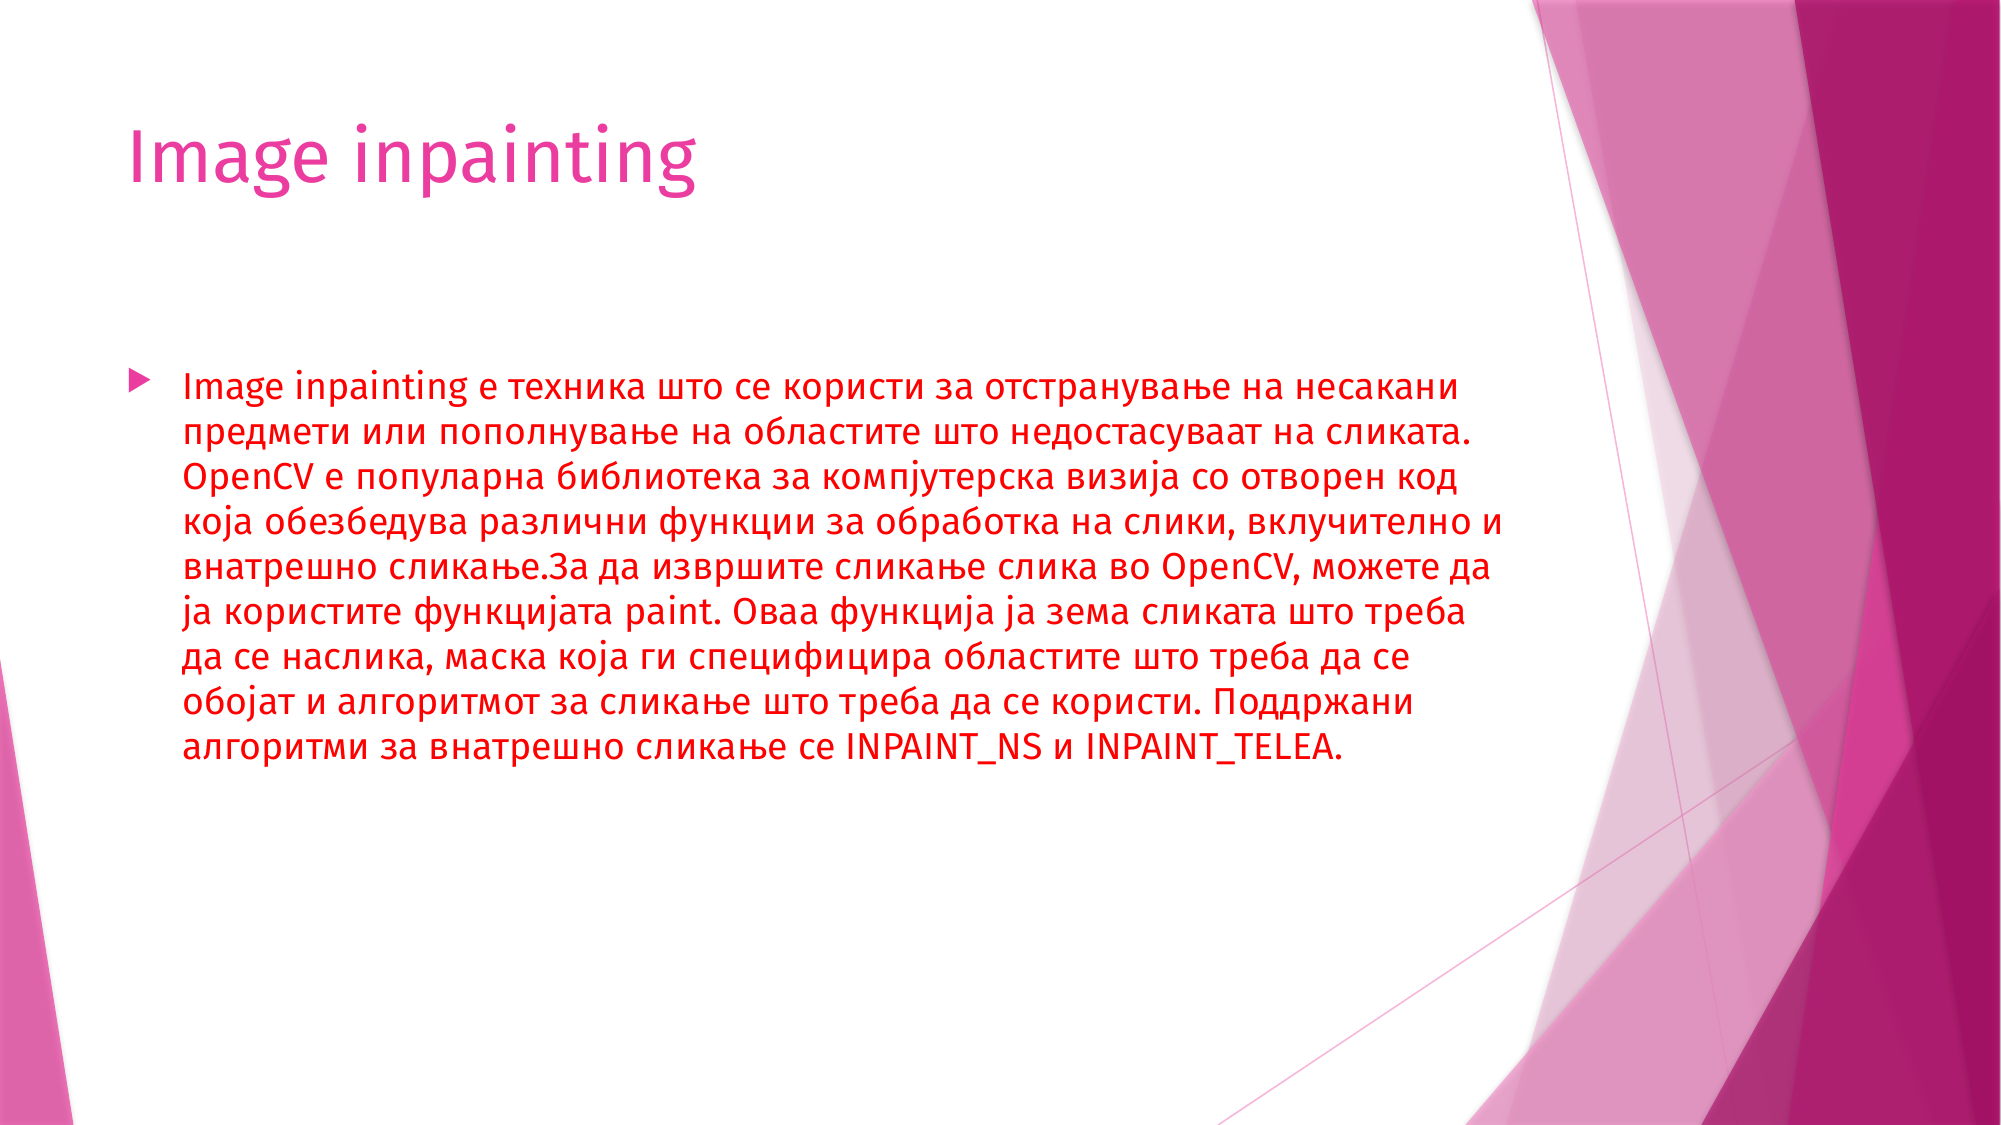

# Image inpainting
Image inpainting е техника што се користи за отстранување на несакани предмети или пополнување на областите што недостасуваат на сликата. OpenCV е популарна библиотека за компјутерска визија со отворен код која обезбедува различни функции за обработка на слики, вклучително и внатрешно сликање.За да извршите сликање слика во OpenCV, можете да ја користите функцијата paint. Оваа функција ја зема сликата што треба да се наслика, маска која ги специфицира областите што треба да се обојат и алгоритмот за сликање што треба да се користи. Поддржани алгоритми за внатрешно сликање се INPAINT_NS и INPAINT_TELEA.